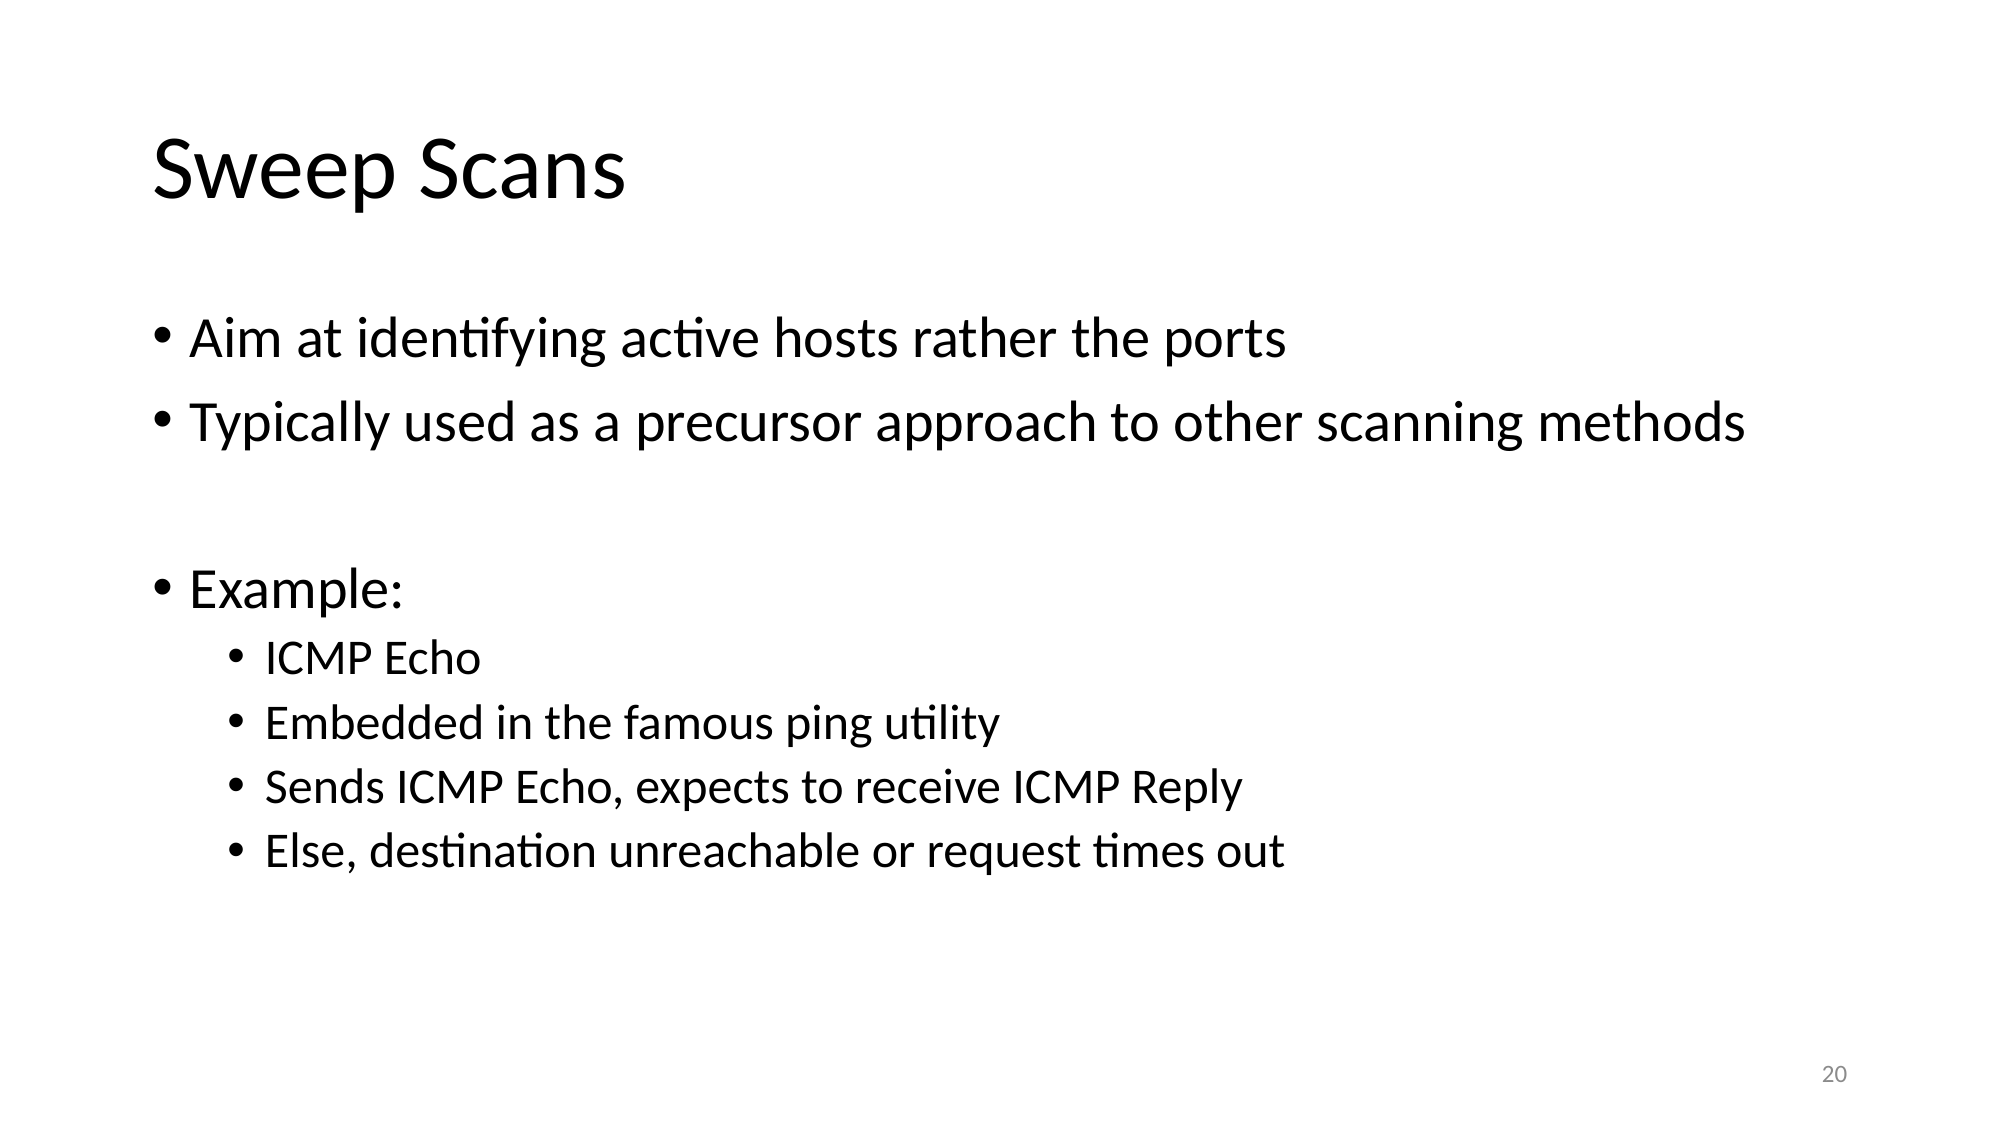

# Sweep Scans
Aim at identifying active hosts rather the ports
Typically used as a precursor approach to other scanning methods

Example:
ICMP Echo
Embedded in the famous ping utility
Sends ICMP Echo, expects to receive ICMP Reply
Else, destination unreachable or request times out

20